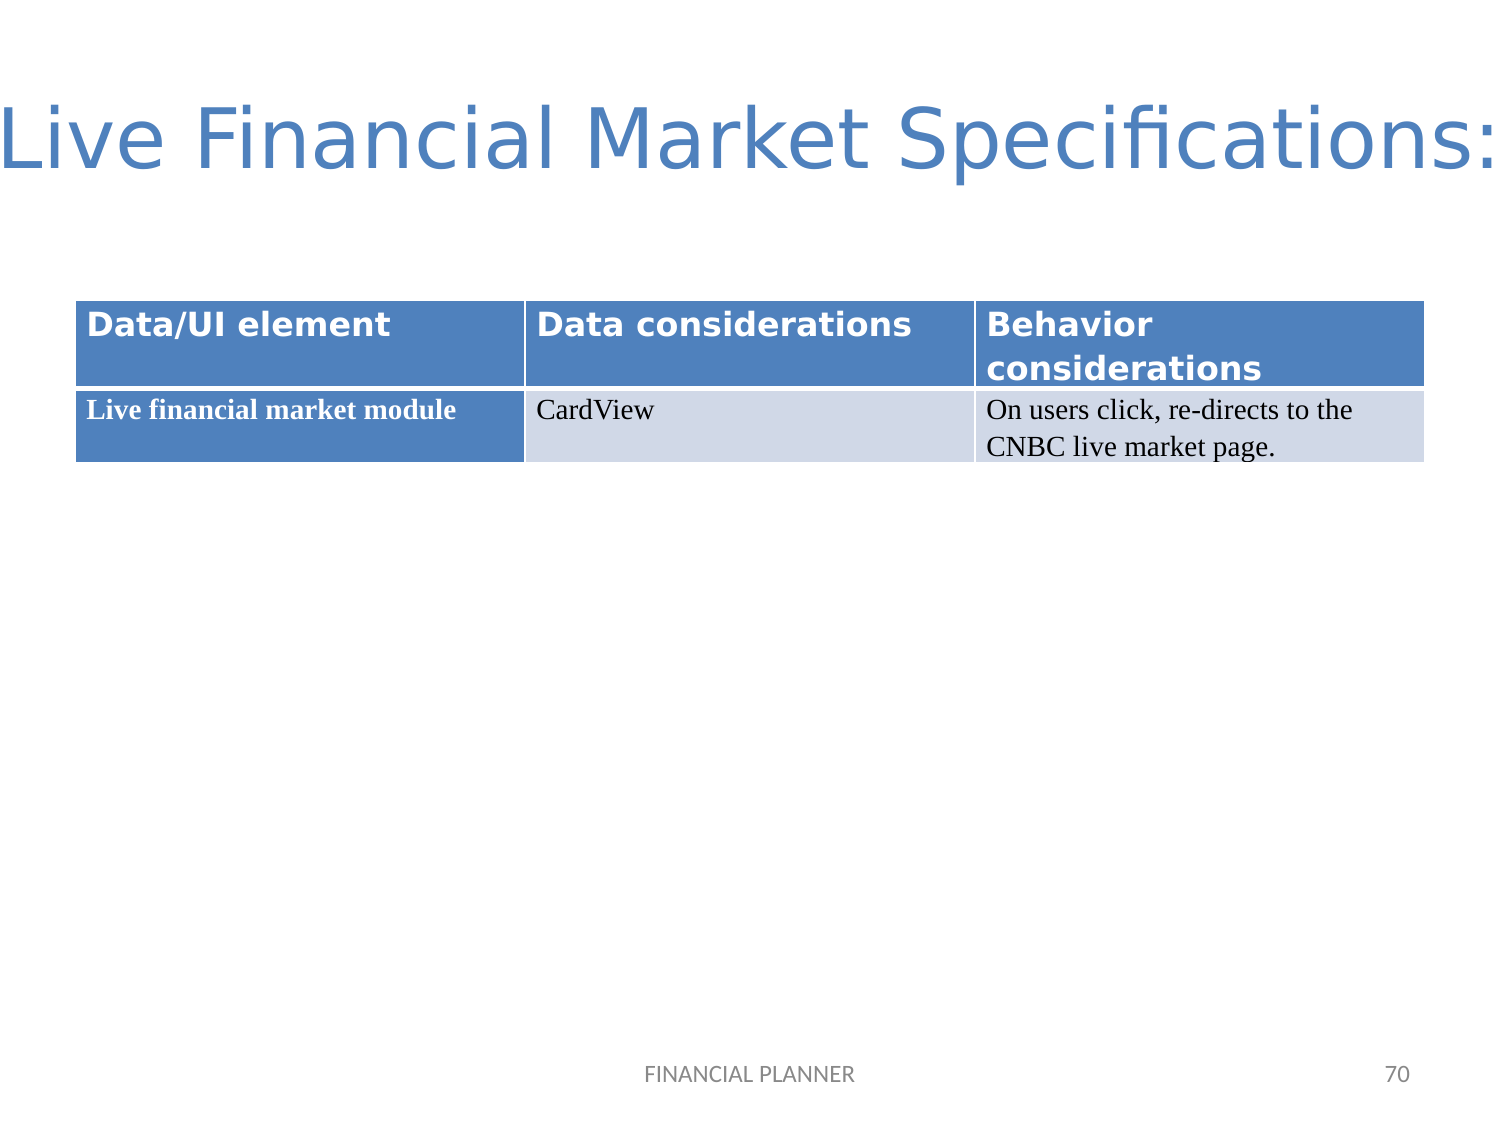

# Live Financial Market Specifications:
| Data/UI element | Data considerations | Behavior considerations |
| --- | --- | --- |
| Live financial market module | CardView | On users click, re-directs to the CNBC live market page. |
FINANCIAL PLANNER
70